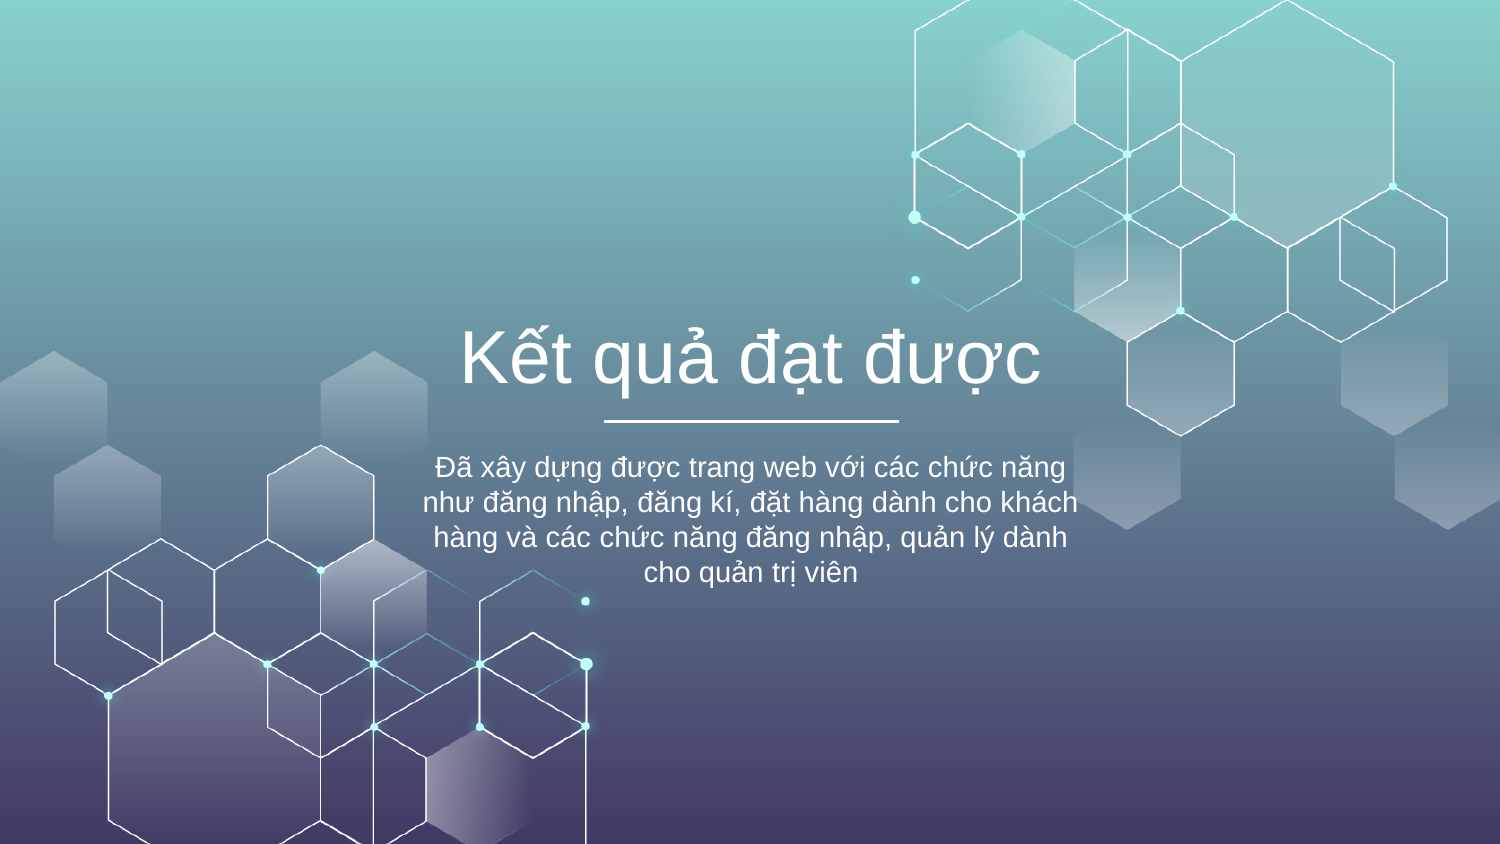

# Kết quả đạt được
Đã xây dựng được trang web với các chức năng như đăng nhập, đăng kí, đặt hàng dành cho khách hàng và các chức năng đăng nhập, quản lý dành cho quản trị viên